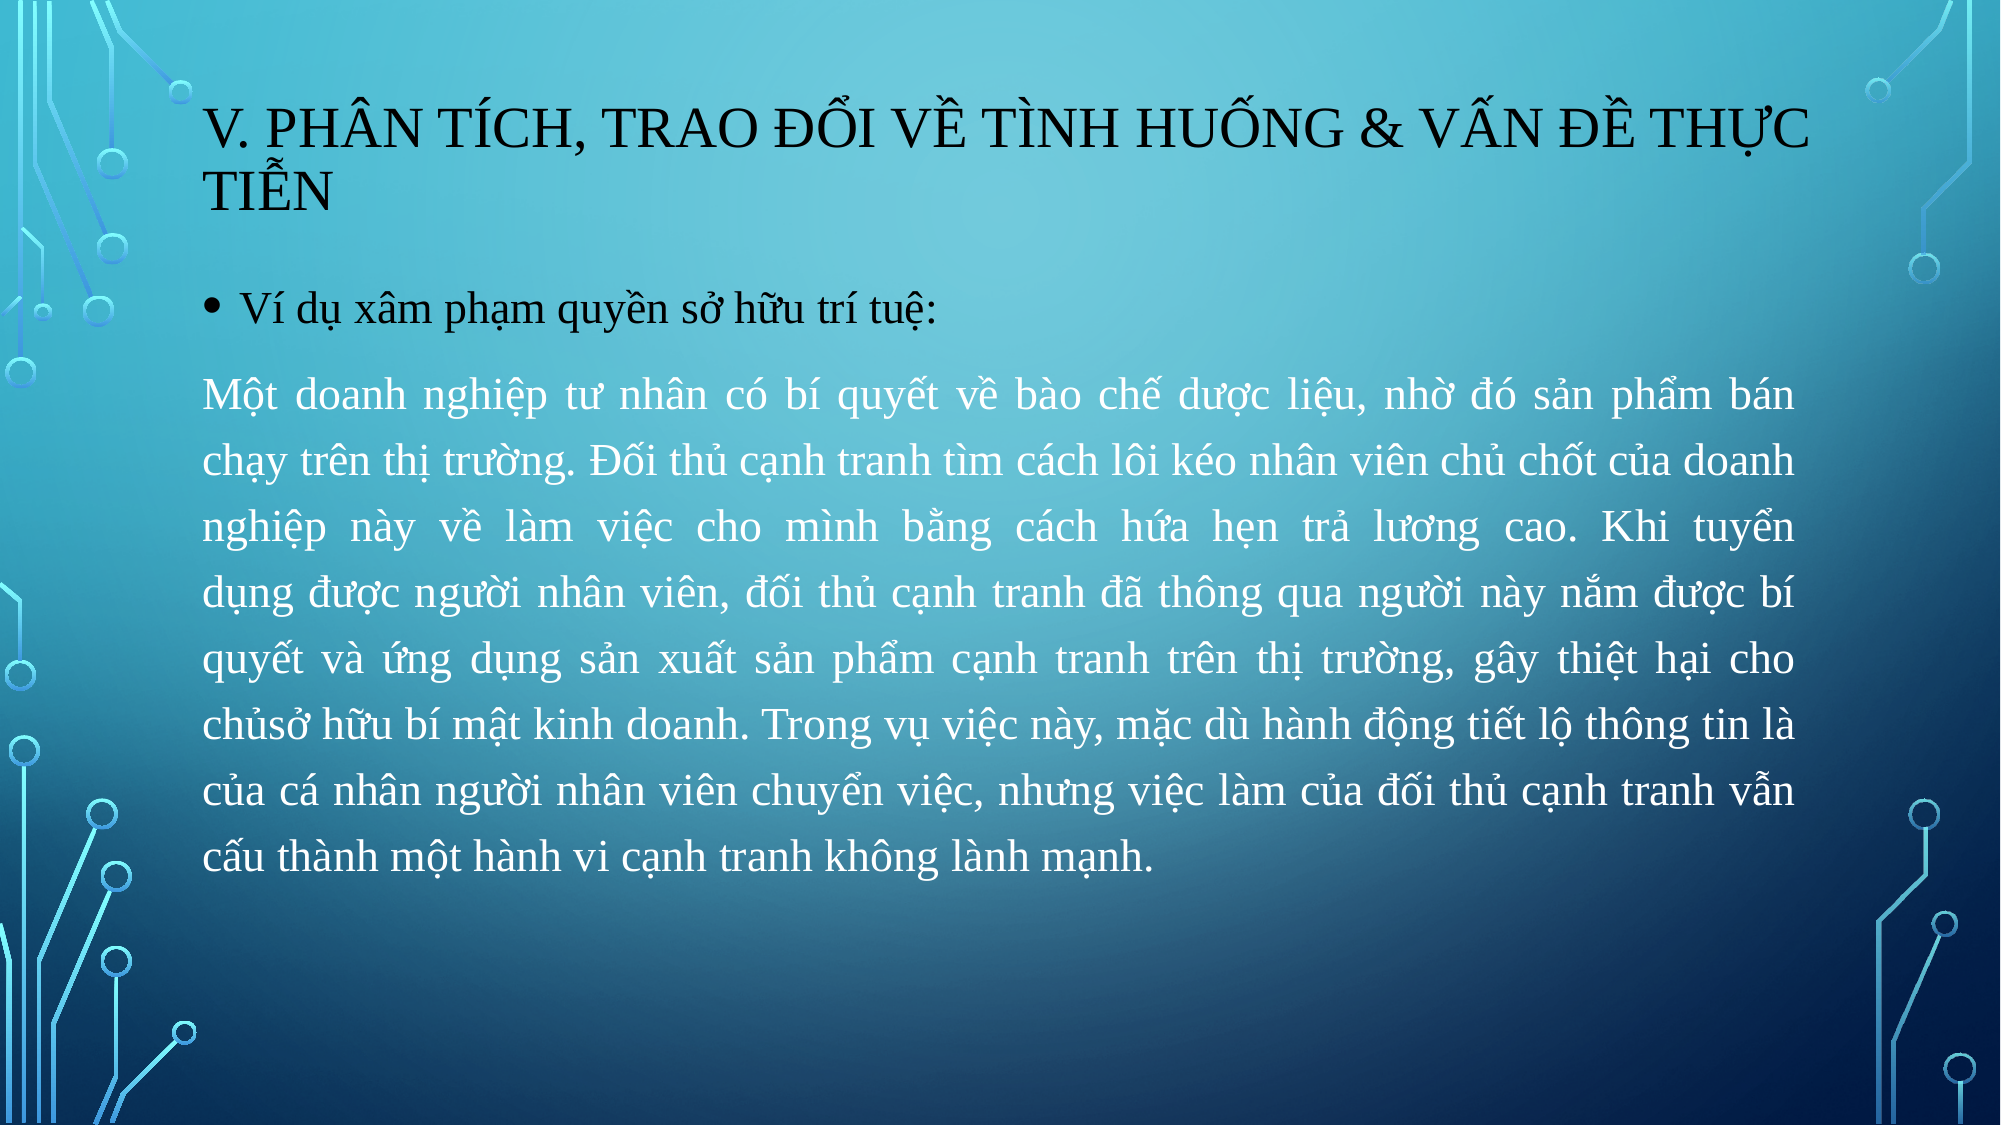

# V. PHÂN TÍCH, TRAO ĐỔI VỀ TÌNH HUỐNG & VẤN ĐỀ THỰC TIỄN
Ví dụ xâm phạm quyền sở hữu trí tuệ:
Một doanh nghiệp tư nhân có bí quyết về bào chế dược liệu, nhờ đó sản phẩm bán chạy trên thị trường. Đối thủ cạnh tranh tìm cách lôi kéo nhân viên chủ chốt của doanh nghiệp này về làm việc cho mình bằng cách hứa hẹn trả lương cao. Khi tuyển
dụng được người nhân viên, đối thủ cạnh tranh đã thông qua người này nắm được bí
quyết và ứng dụng sản xuất sản phẩm cạnh tranh trên thị trường, gây thiệt hại cho chủsở hữu bí mật kinh doanh. Trong vụ việc này, mặc dù hành động tiết lộ thông tin là của cá nhân người nhân viên chuyển việc, nhưng việc làm của đối thủ cạnh tranh vẫn cấu thành một hành vi cạnh tranh không lành mạnh.